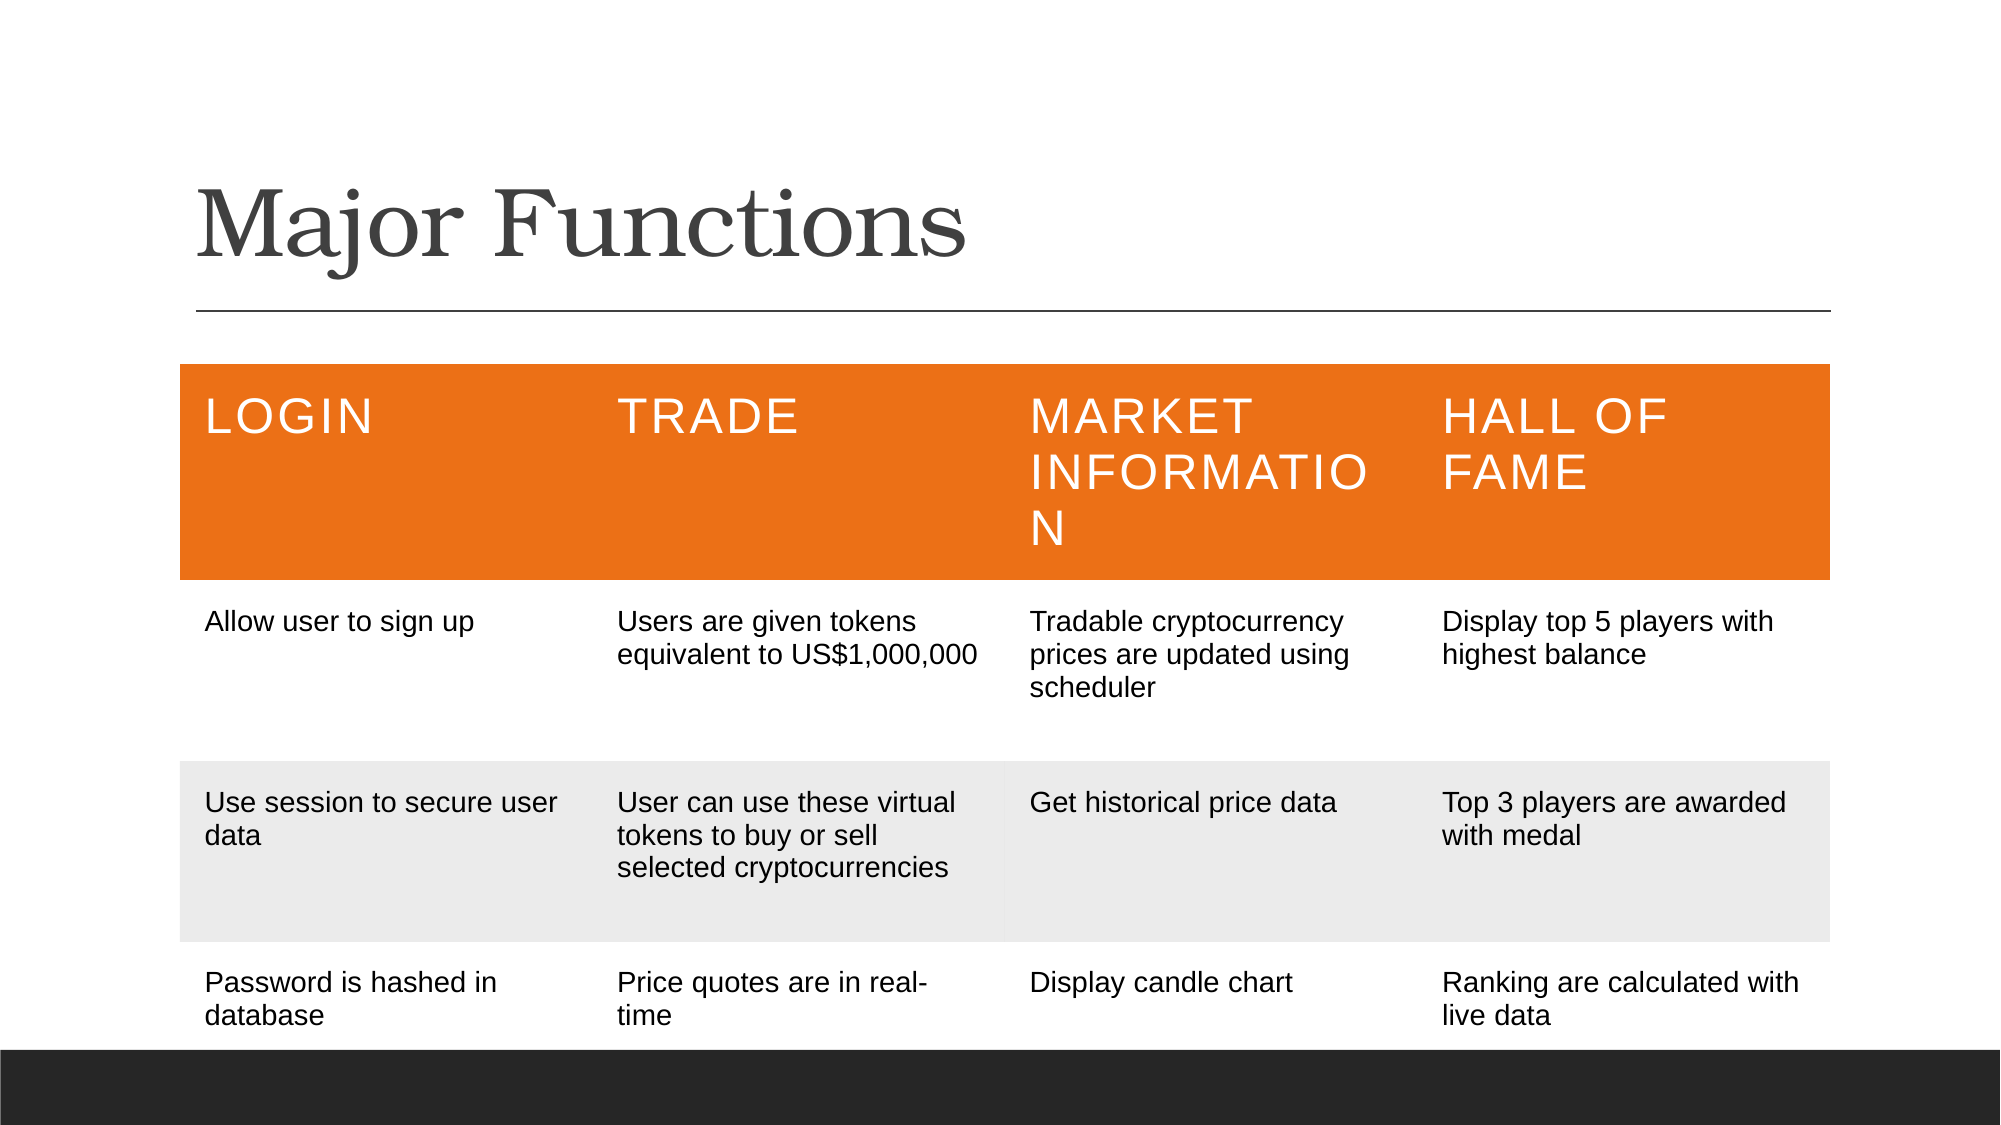

# Major Functions
| Login | TRADE | Market information | Hall of fame |
| --- | --- | --- | --- |
| Allow user to sign up | Users are given tokens equivalent to US$1,000,000 | Tradable cryptocurrency prices are updated using scheduler | Display top 5 players with highest balance |
| Use session to secure user data | User can use these virtual tokens to buy or sell selected cryptocurrencies | Get historical price data | Top 3 players are awarded with medal |
| Password is hashed in database | Price quotes are in real-time | Display candle chart | Ranking are calculated with live data |